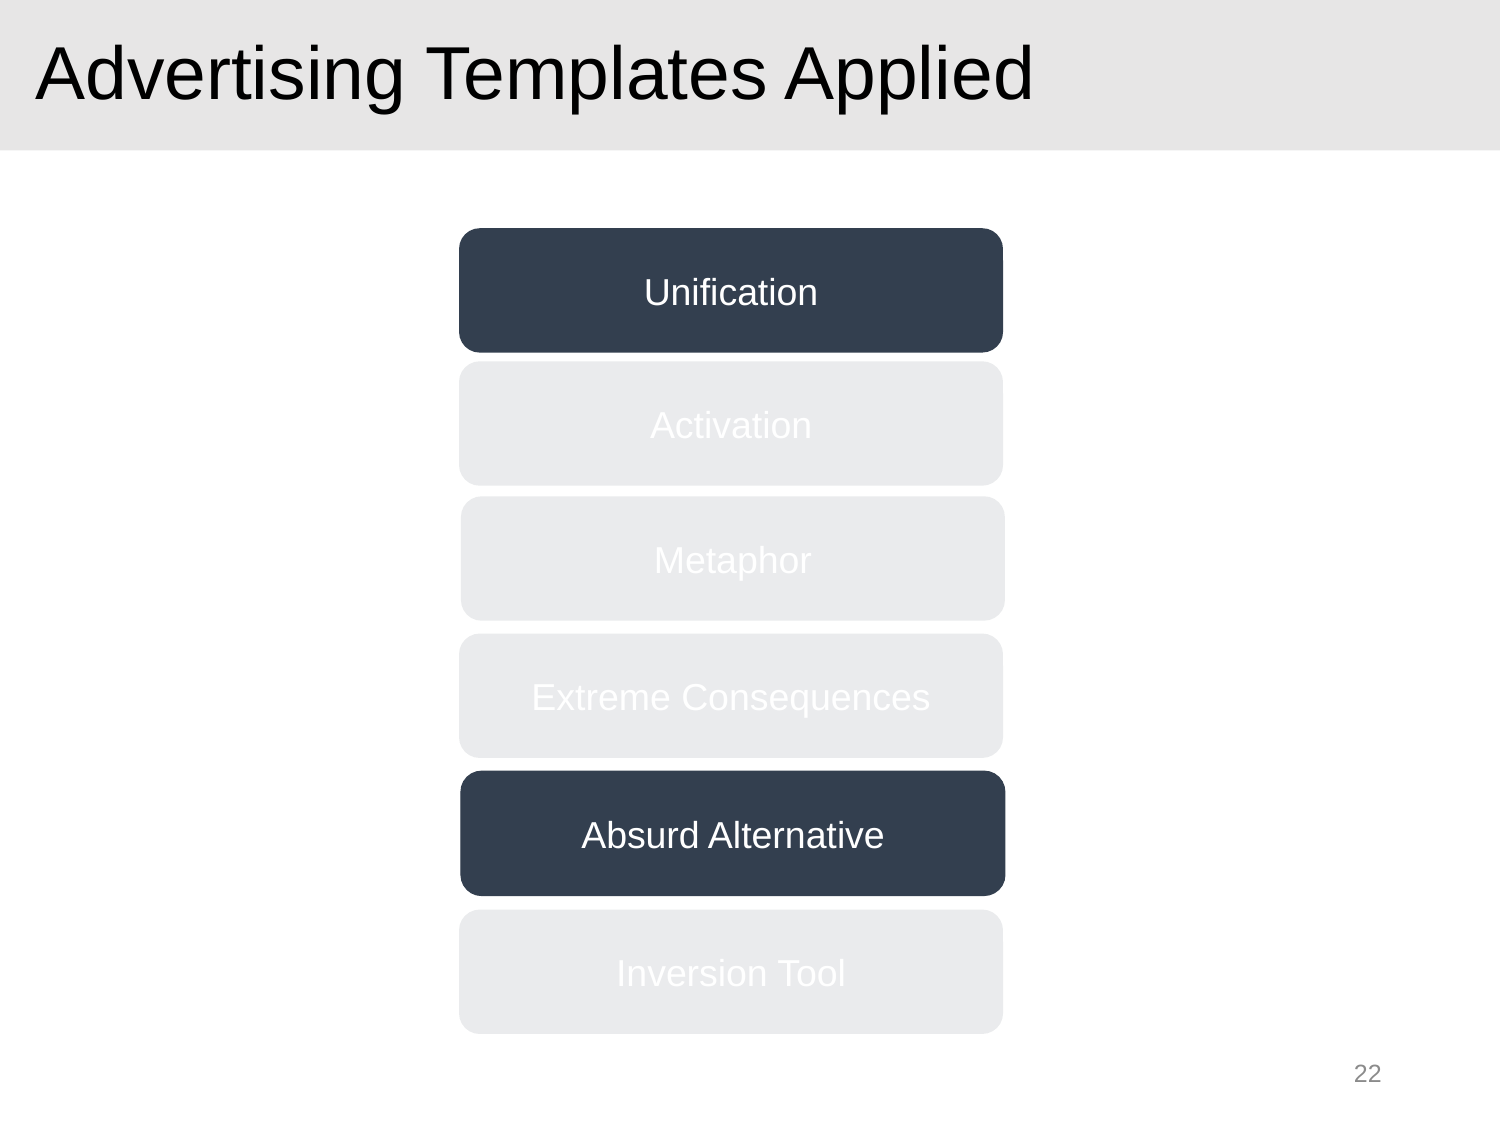

Advertising Templates Applied
Unification
Activation
Metaphor
Extreme Consequences
Absurd Alternative
Inversion Tool
22